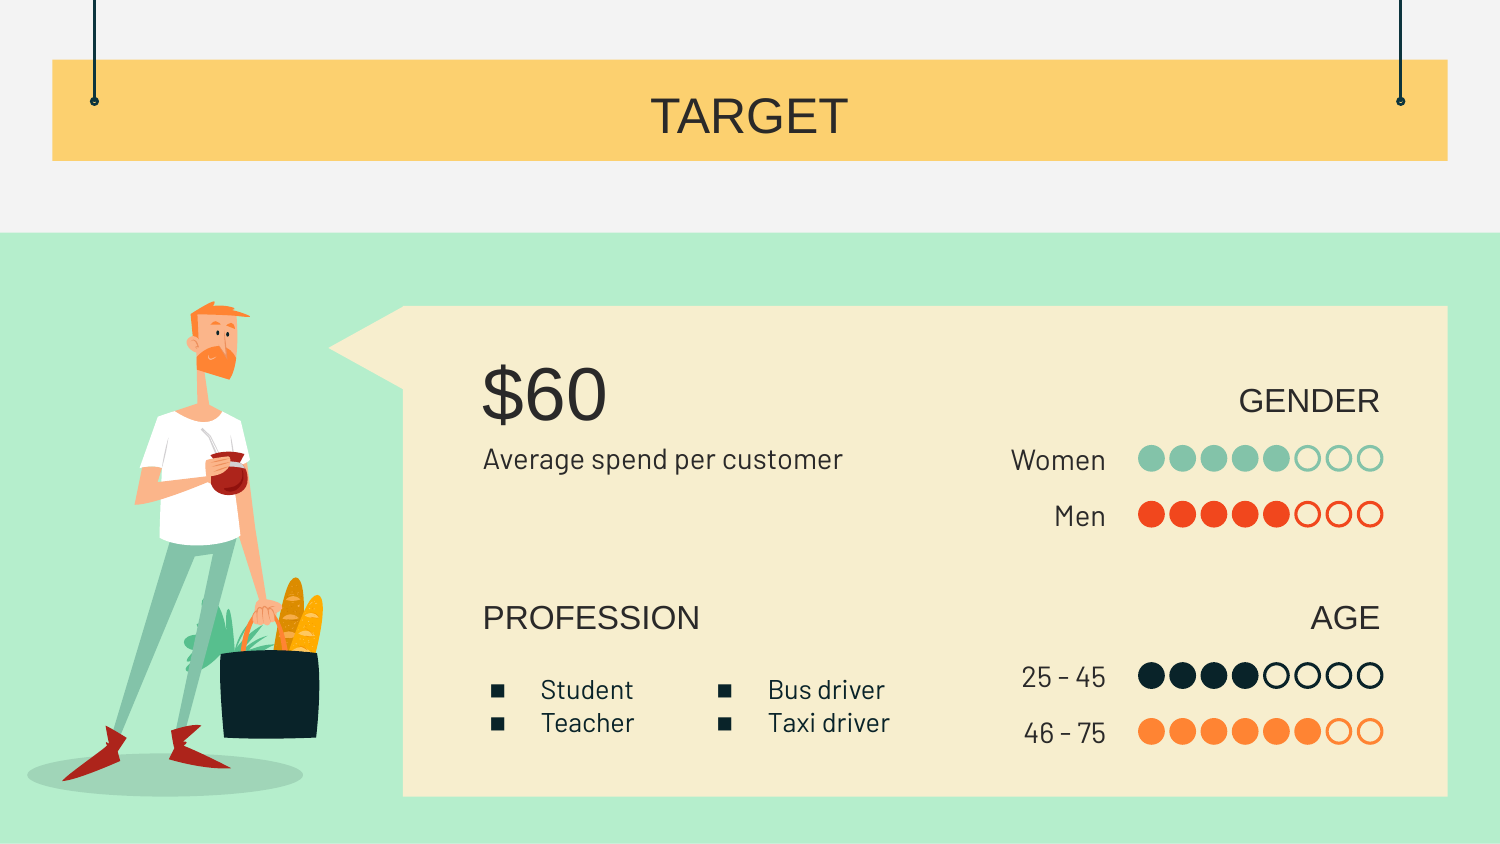

# TARGET

$60
GENDER
Women
Average spend per customer

Men

PROFESSION
AGE
25 - 45
Bus driver
Taxi driver
Student
Teacher

46 - 75